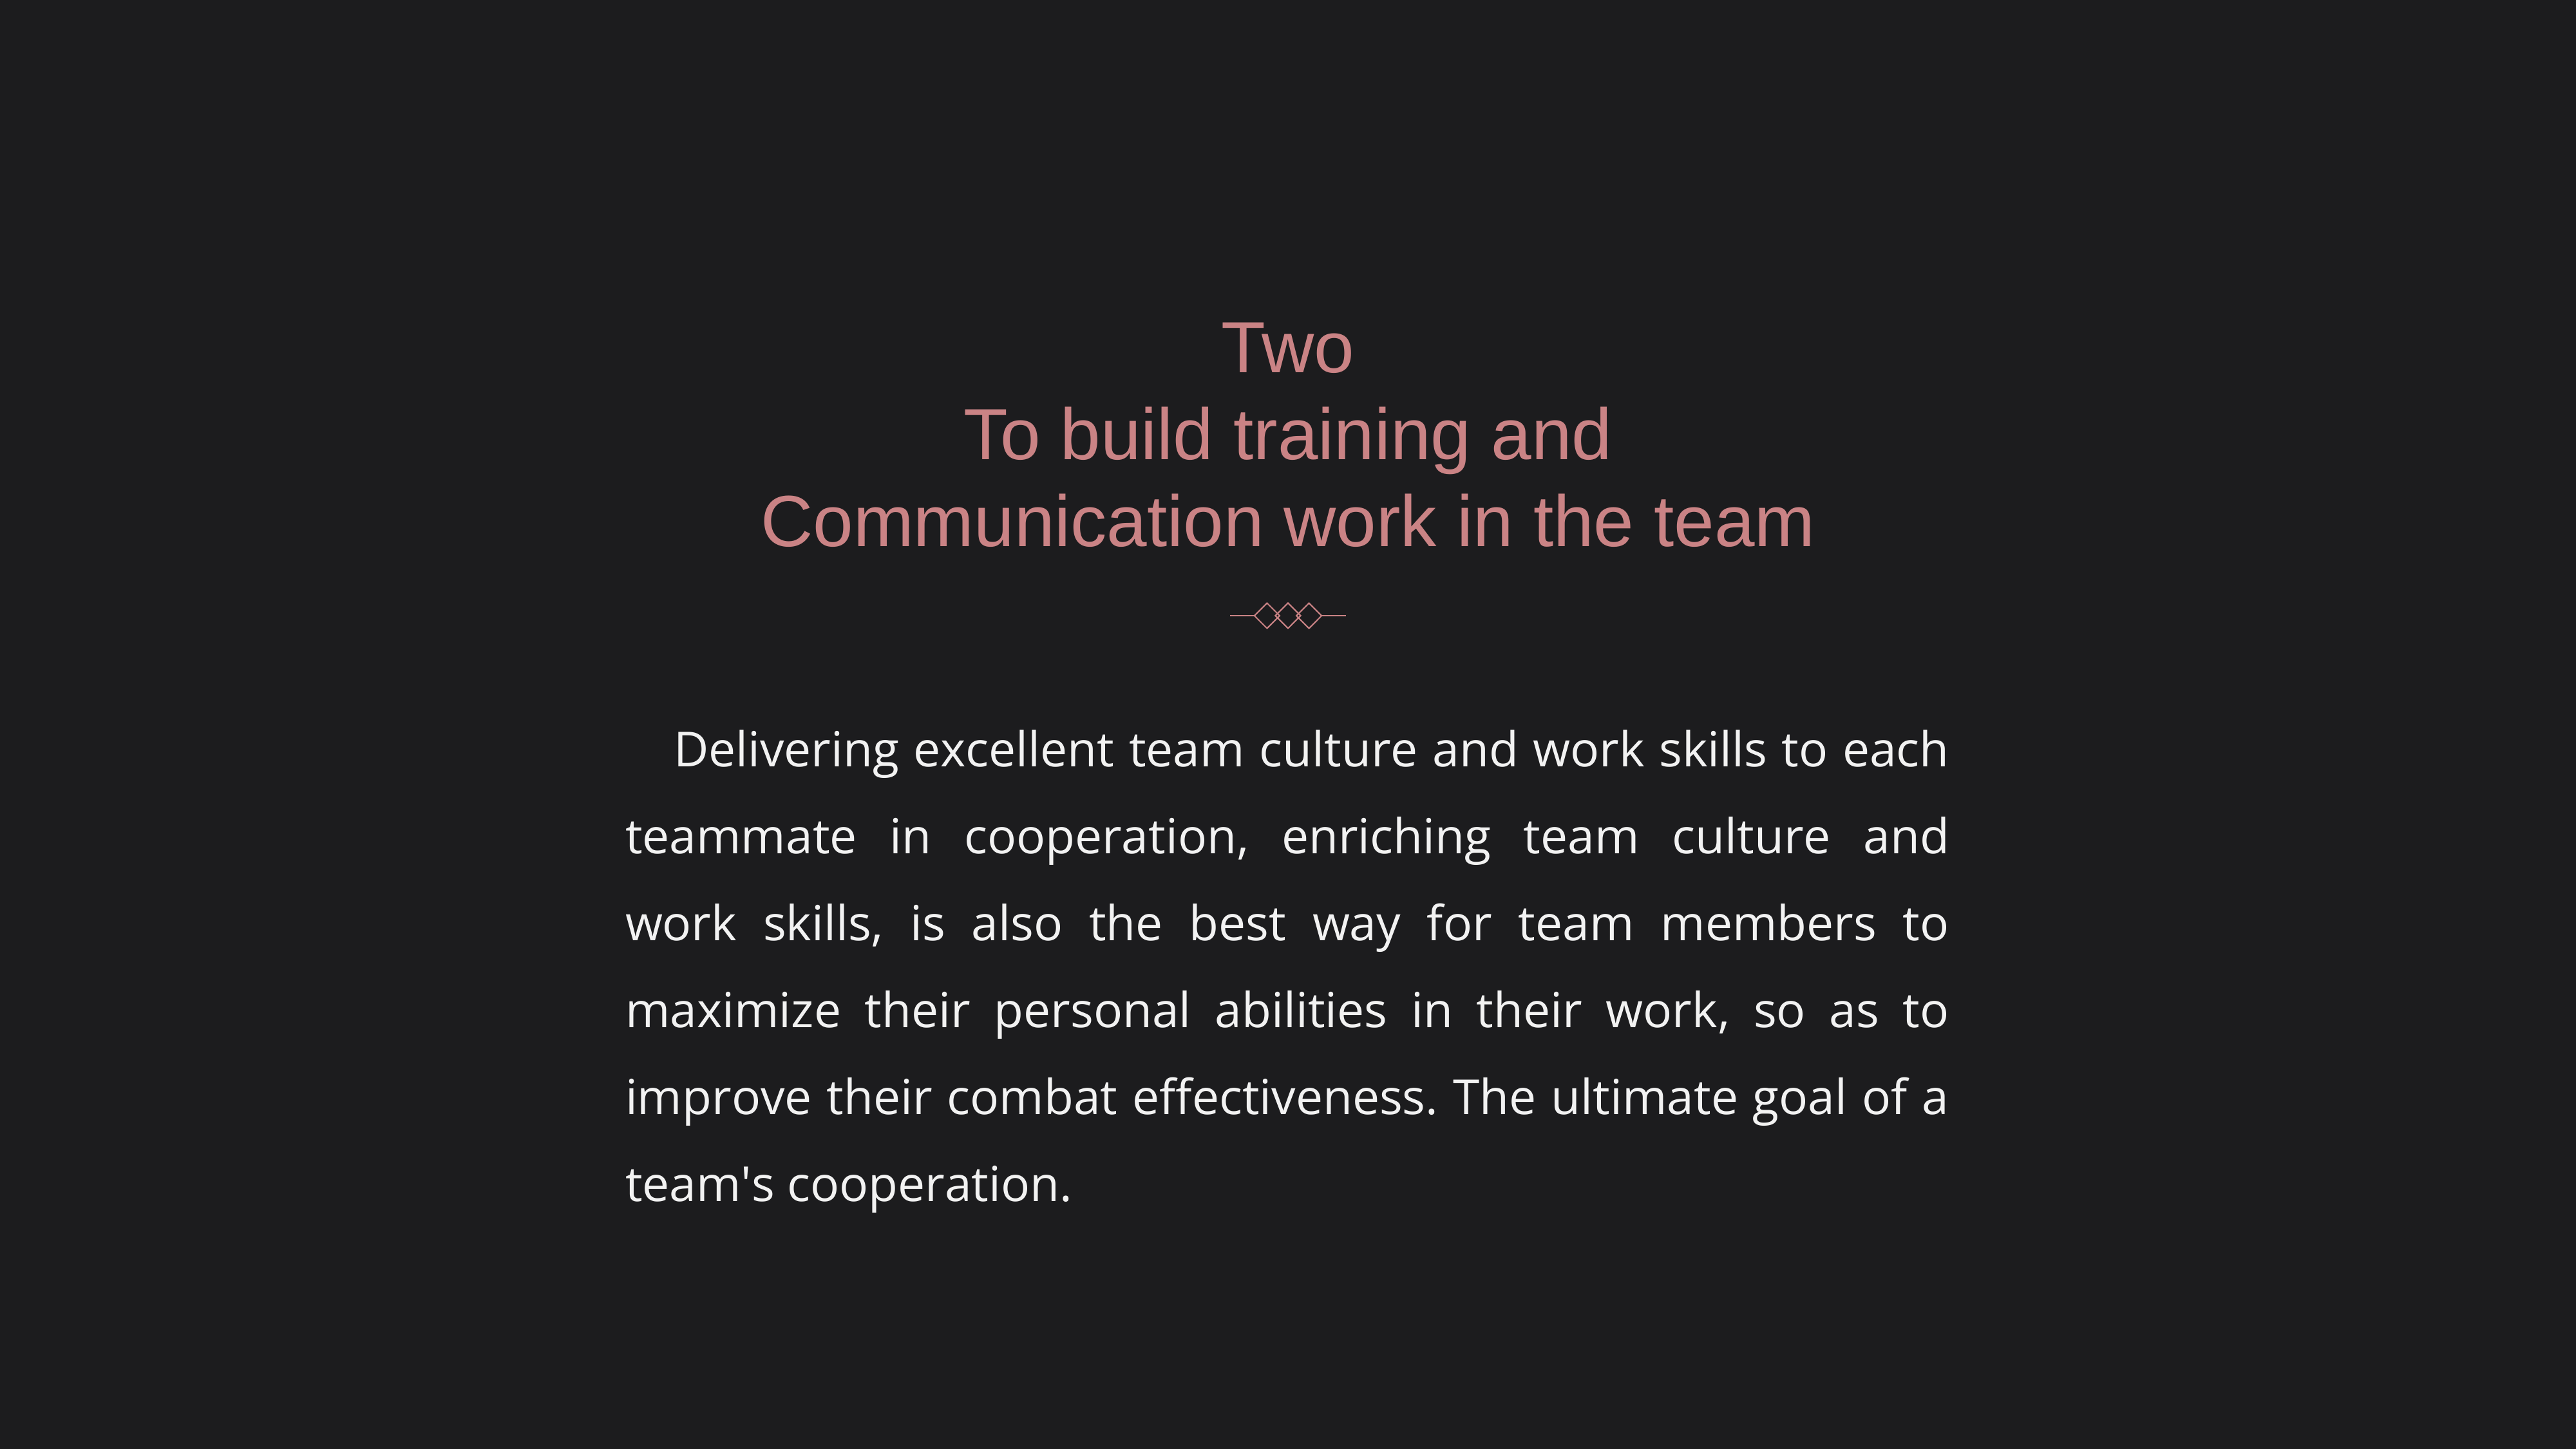

Two
To build training and
Communication work in the team

Delivering excellent team culture and work skills to each teammate in cooperation, enriching team culture and work skills, is also the best way for team members to maximize their personal abilities in their work, so as to improve their combat effectiveness. The ultimate goal of a team's cooperation.